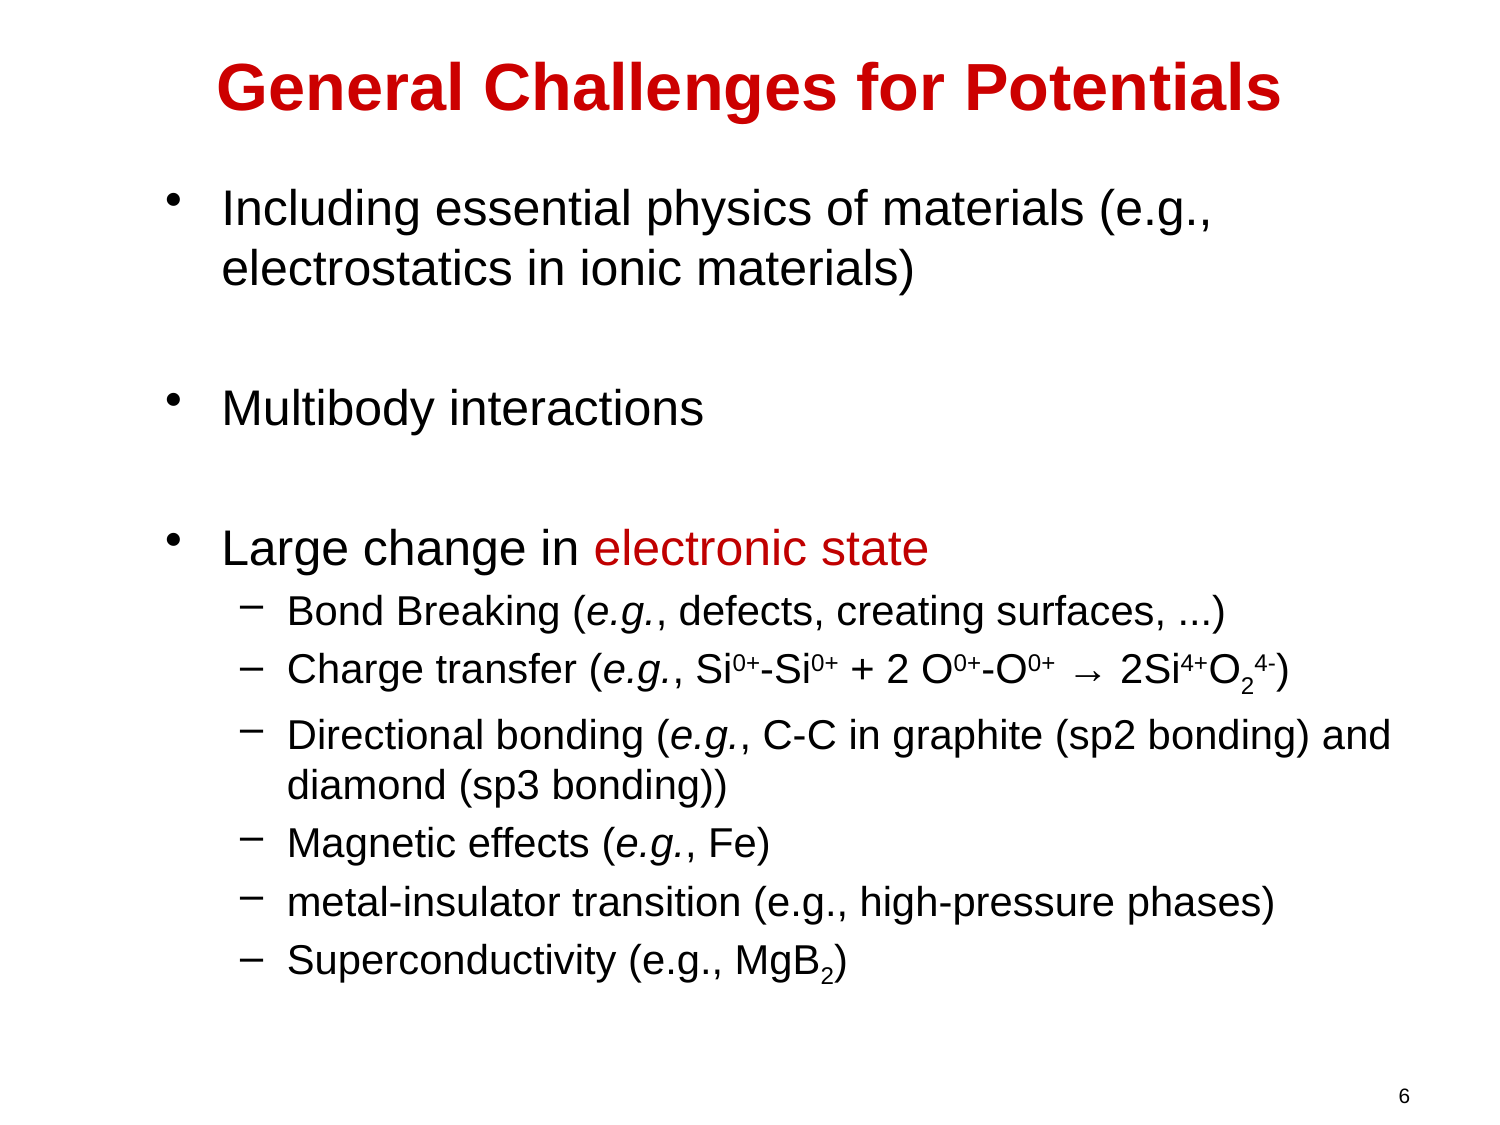

# General Challenges for Potentials
Including essential physics of materials (e.g., electrostatics in ionic materials)

Multibody interactions

Large change in electronic state
Bond Breaking (e.g., defects, creating surfaces, ...)
Charge transfer (e.g., Si0+-Si0+ + 2 O0+-O0+ → 2Si4+O24-)
Directional bonding (e.g., C-C in graphite (sp2 bonding) and diamond (sp3 bonding))
Magnetic effects (e.g., Fe)
metal-insulator transition (e.g., high-pressure phases)
Superconductivity (e.g., MgB2)

6